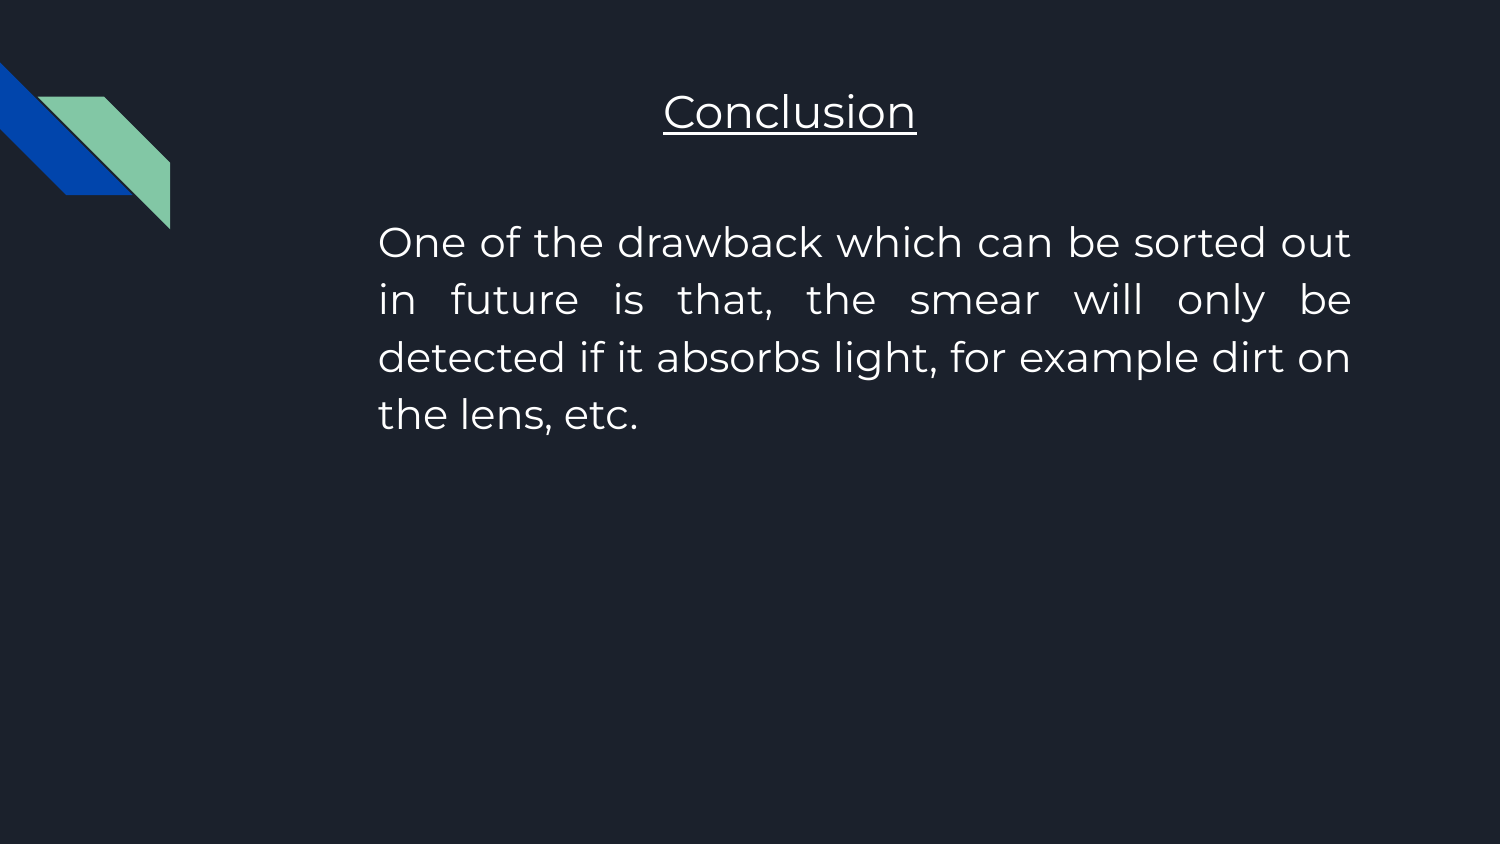

# Conclusion
One of the drawback which can be sorted out in future is that, the smear will only be detected if it absorbs light, for example dirt on the lens, etc.